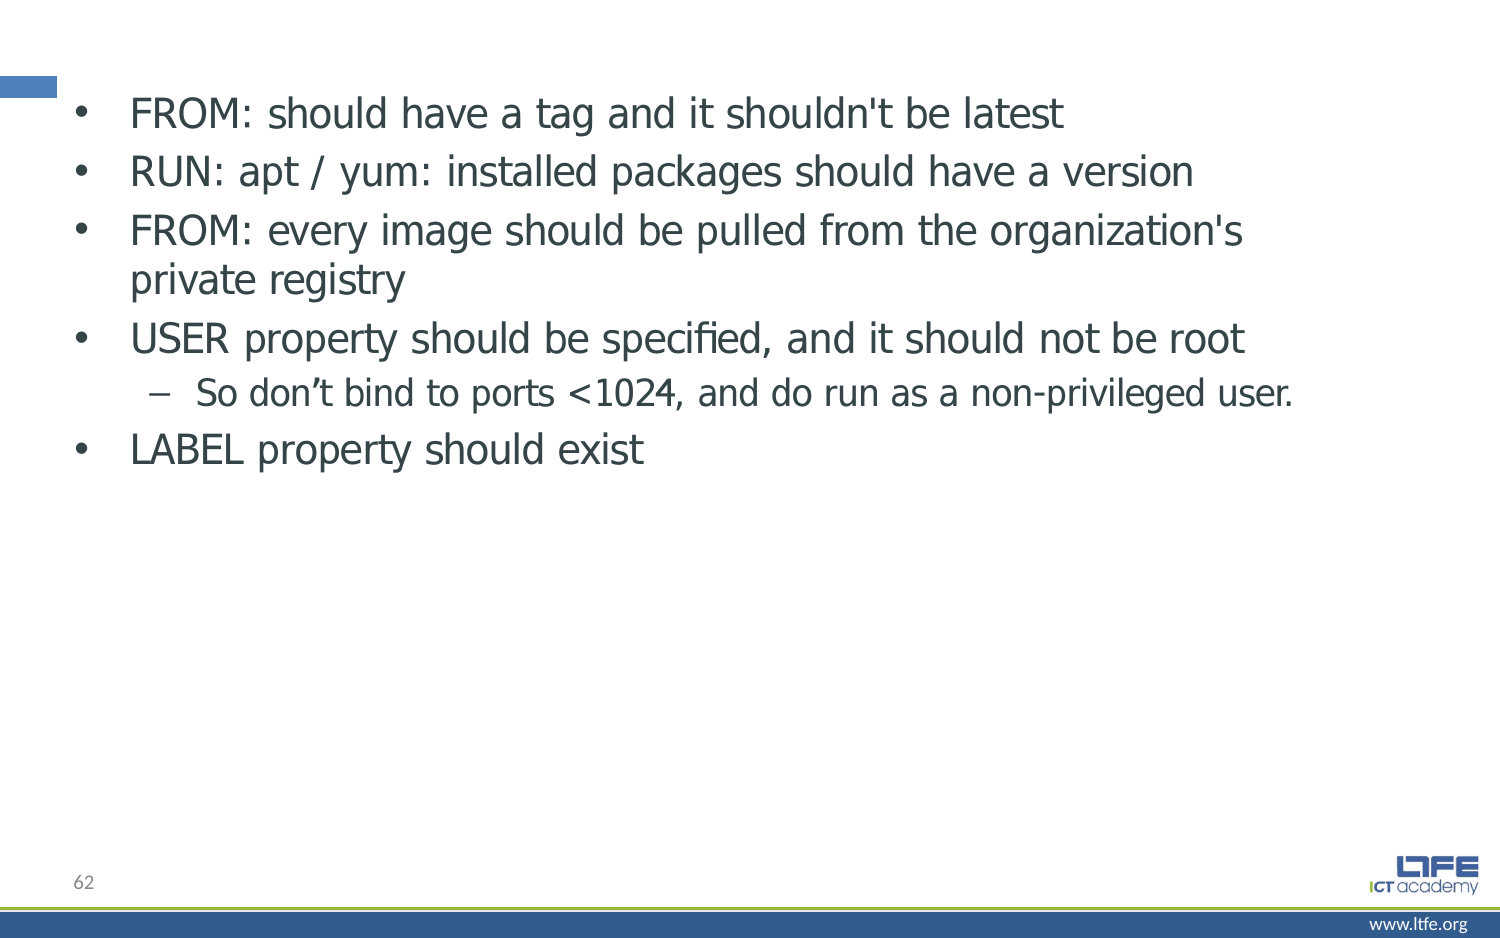

FROM: should have a tag and it shouldn't be latest
RUN: apt / yum: installed packages should have a version
FROM: every image should be pulled from the organization's private registry
USER property should be specified, and it should not be root
So don’t bind to ports <1024, and do run as a non-privileged user.
LABEL property should exist

62